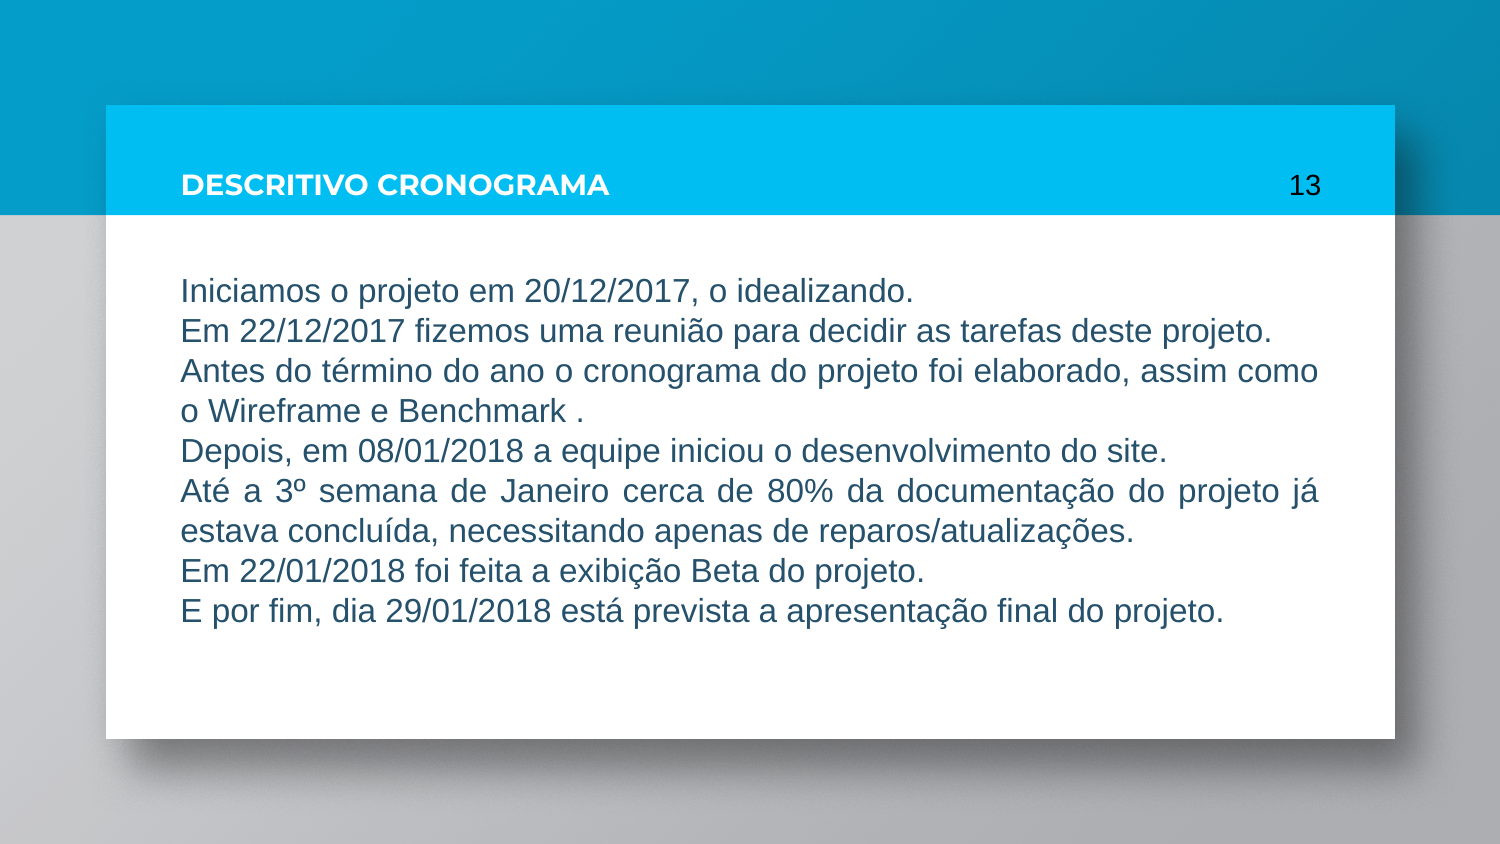

# DESCRITIVO CRONOGRAMA
13
Iniciamos o projeto em 20/12/2017, o idealizando.
Em 22/12/2017 fizemos uma reunião para decidir as tarefas deste projeto.
Antes do término do ano o cronograma do projeto foi elaborado, assim como o Wireframe e Benchmark .
Depois, em 08/01/2018 a equipe iniciou o desenvolvimento do site.
Até a 3º semana de Janeiro cerca de 80% da documentação do projeto já estava concluída, necessitando apenas de reparos/atualizações.
Em 22/01/2018 foi feita a exibição Beta do projeto.
E por fim, dia 29/01/2018 está prevista a apresentação final do projeto.